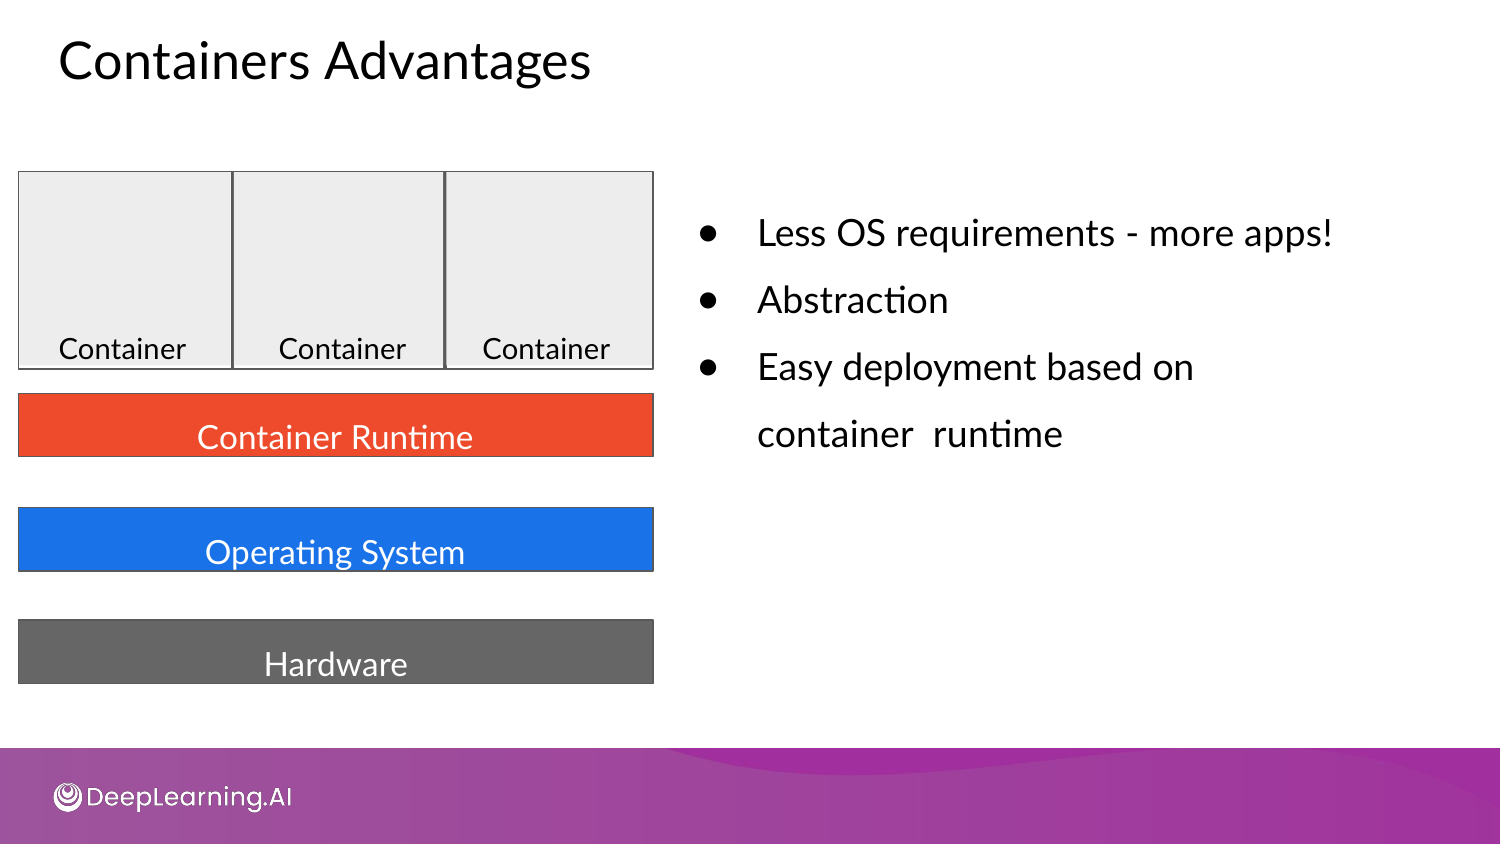

# Containers Advantages

Container

Container

Container
Less OS requirements - more apps!
Abstraction
Easy deployment based on container  runtime
App
App
App
Bin/Library
Bin/Library
Bin/Library
Container Runtime
Operating System
Hardware